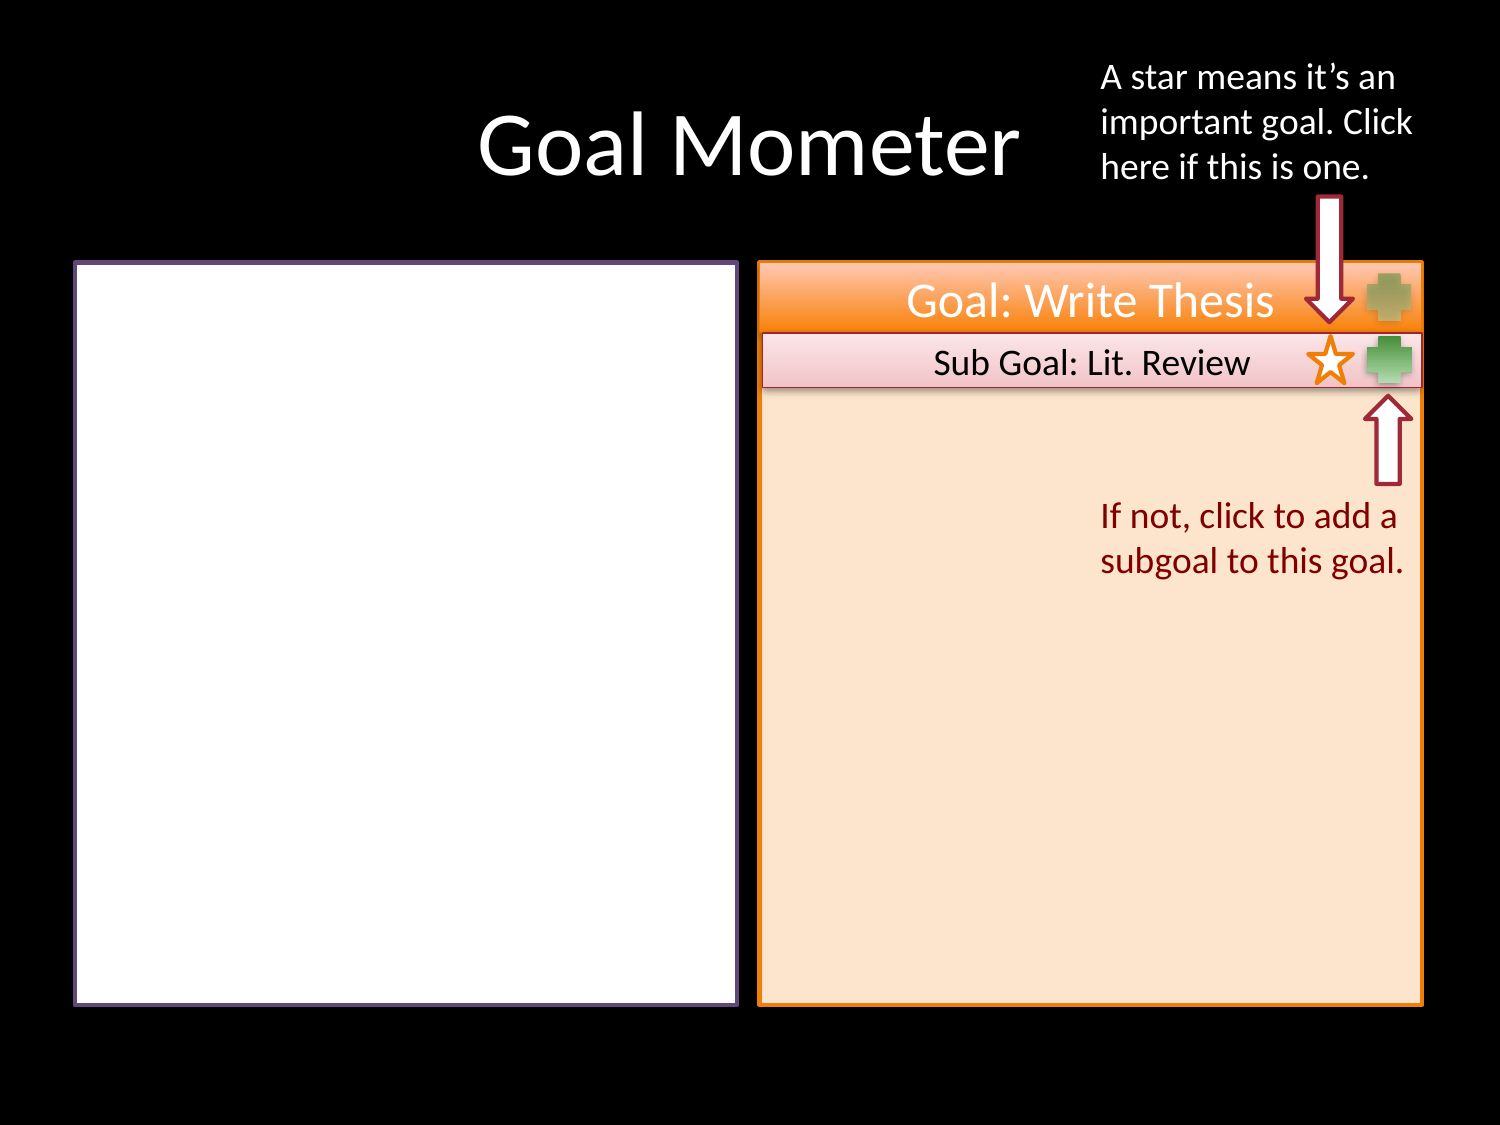

# Goal Mometer
A star means it’s an important goal. Click here if this is one.

Goal: Write Thesis

Sub Goal: Lit. Review

If not, click to add a subgoal to this goal.